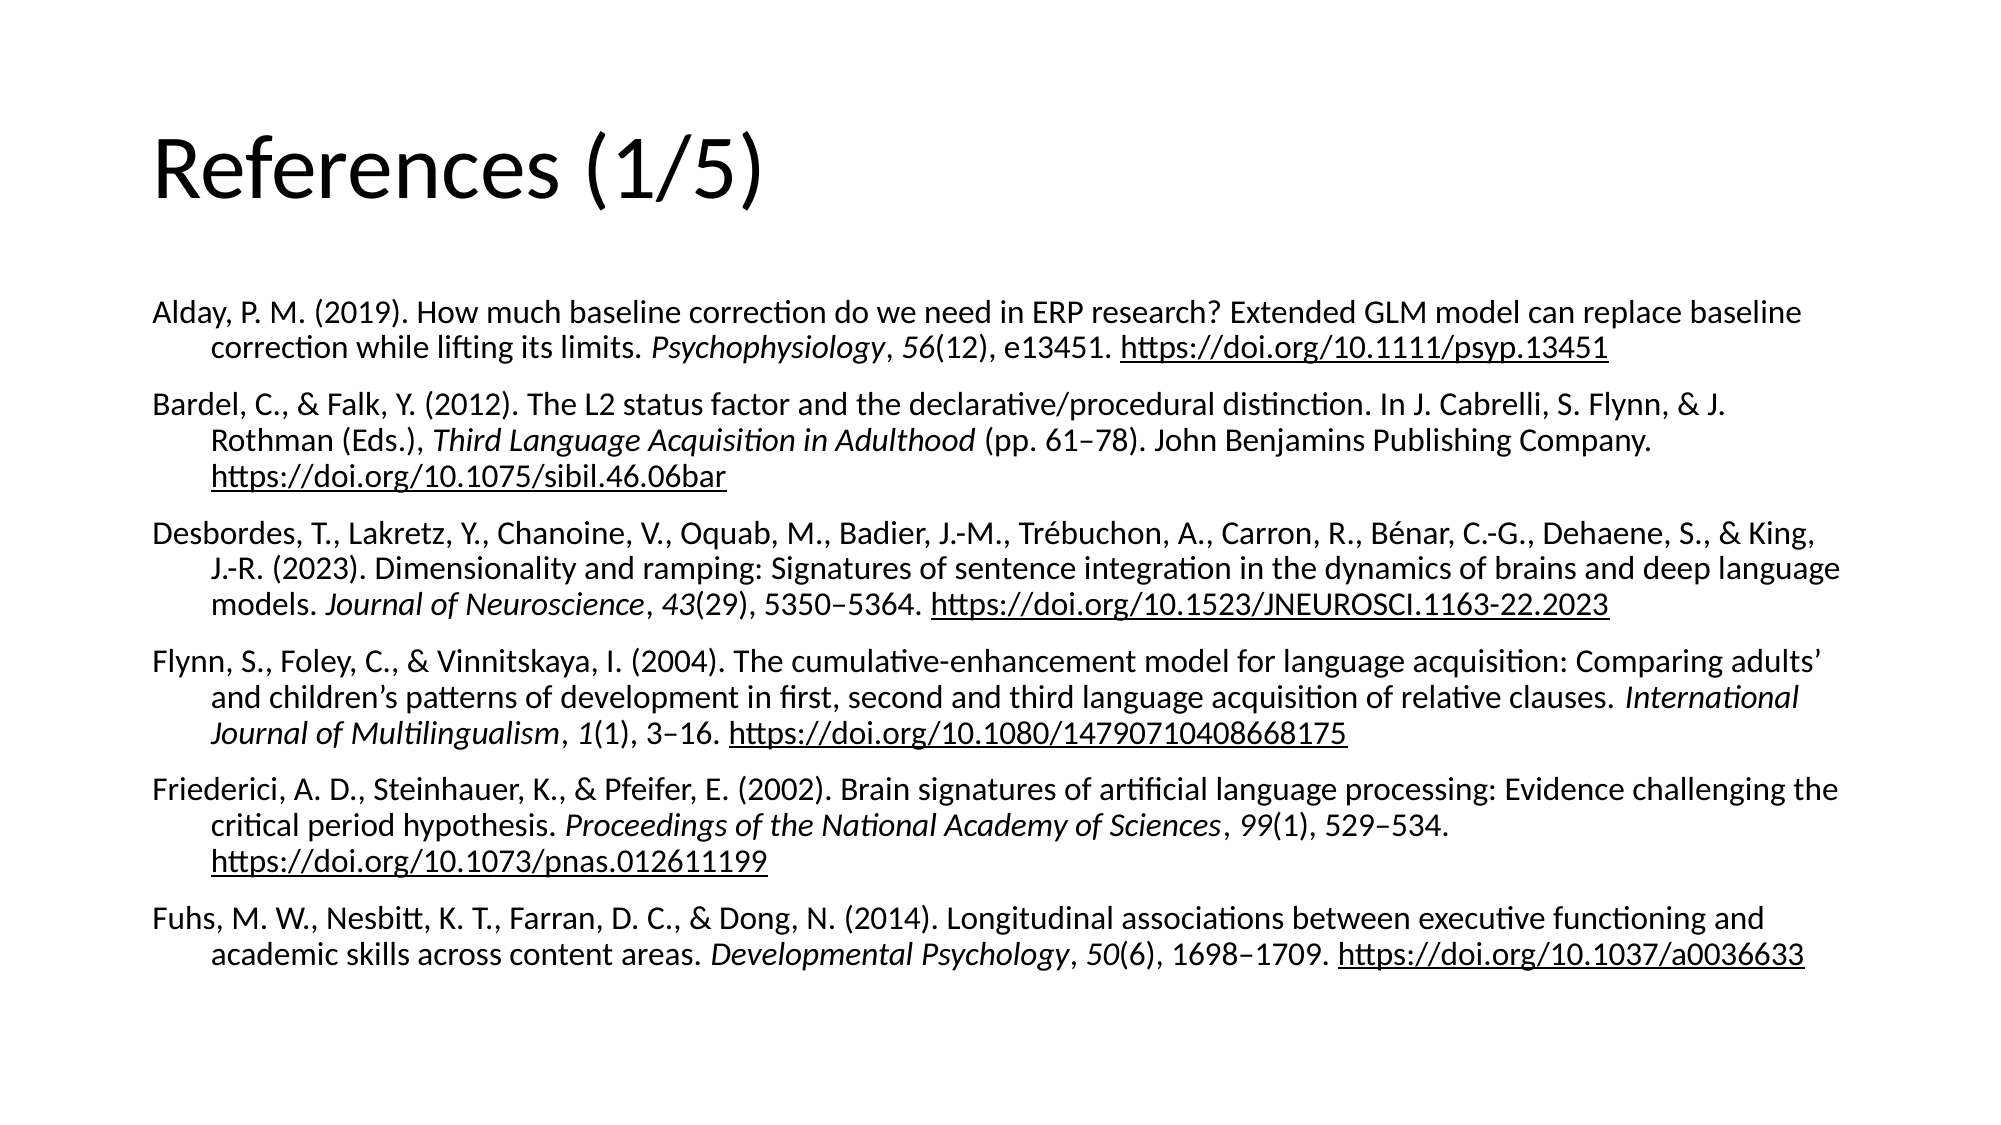

# References (1/5)
Alday, P. M. (2019). How much baseline correction do we need in ERP research? Extended GLM model can replace baseline correction while lifting its limits. Psychophysiology, 56(12), e13451. https://doi.org/10.1111/psyp.13451
Bardel, C., & Falk, Y. (2012). The L2 status factor and the declarative/procedural distinction. In J. Cabrelli, S. Flynn, & J. Rothman (Eds.), Third Language Acquisition in Adulthood (pp. 61–78). John Benjamins Publishing Company. https://doi.org/10.1075/sibil.46.06bar
Desbordes, T., Lakretz, Y., Chanoine, V., Oquab, M., Badier, J.-M., Trébuchon, A., Carron, R., Bénar, C.-G., Dehaene, S., & King, J.-R. (2023). Dimensionality and ramping: Signatures of sentence integration in the dynamics of brains and deep language models. Journal of Neuroscience, 43(29), 5350–5364. https://doi.org/10.1523/JNEUROSCI.1163-22.2023
Flynn, S., Foley, C., & Vinnitskaya, I. (2004). The cumulative-enhancement model for language acquisition: Comparing adults’ and children’s patterns of development in first, second and third language acquisition of relative clauses. International Journal of Multilingualism, 1(1), 3–16. https://doi.org/10.1080/14790710408668175
Friederici, A. D., Steinhauer, K., & Pfeifer, E. (2002). Brain signatures of artificial language processing: Evidence challenging the critical period hypothesis. Proceedings of the National Academy of Sciences, 99(1), 529–534. https://doi.org/10.1073/pnas.012611199
Fuhs, M. W., Nesbitt, K. T., Farran, D. C., & Dong, N. (2014). Longitudinal associations between executive functioning and academic skills across content areas. Developmental Psychology, 50(6), 1698–1709. https://doi.org/10.1037/a0036633